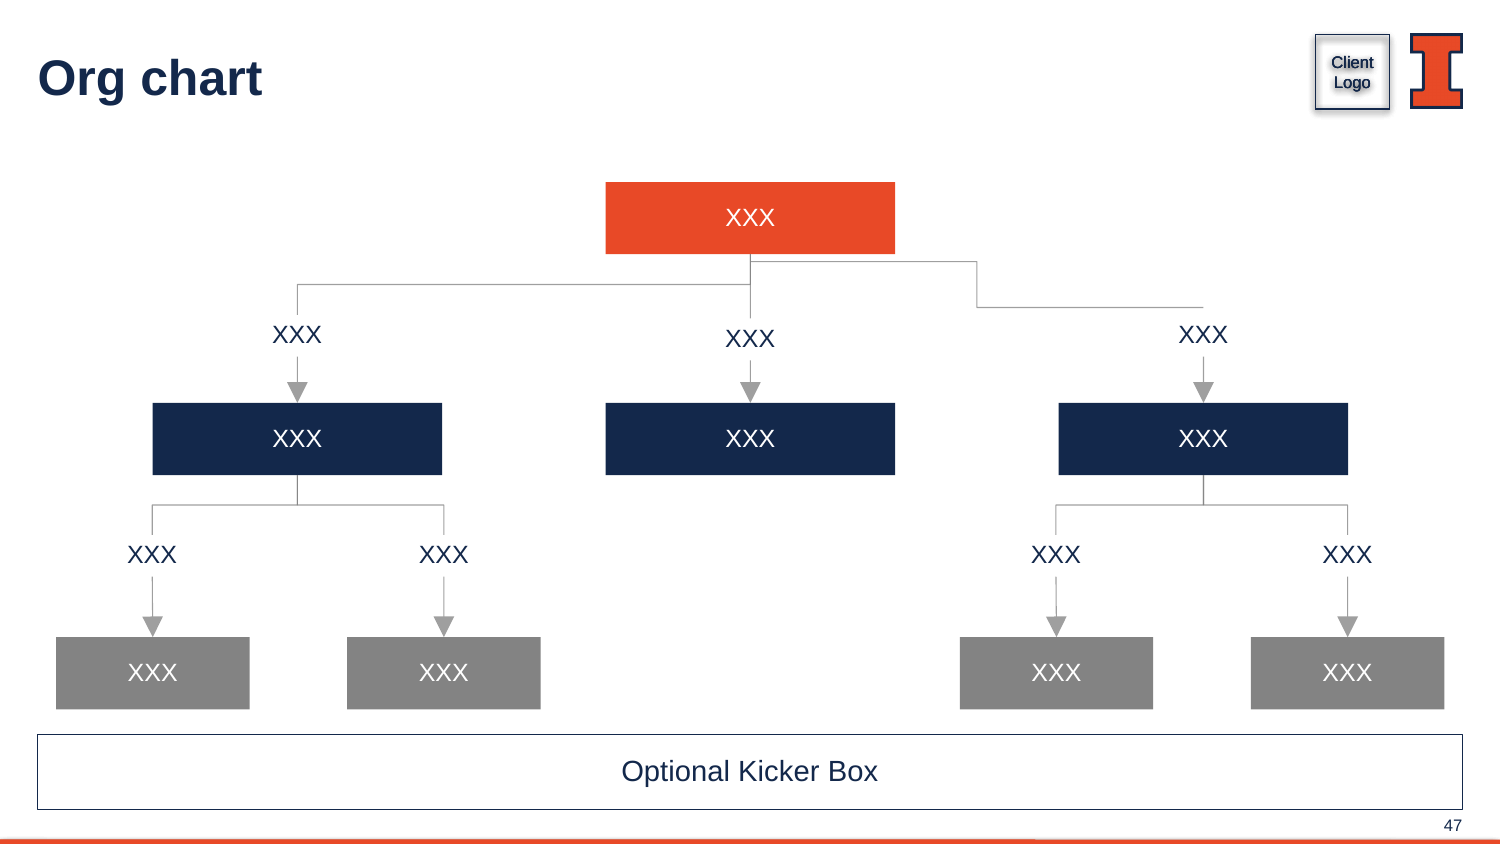

# Org chart
XXX
XXX
XXX
XXX
XXX
XXX
XXX
XXX
XXX
XXX
XXX
XXX
XXX
XXX
XXX
Optional Kicker Box

47